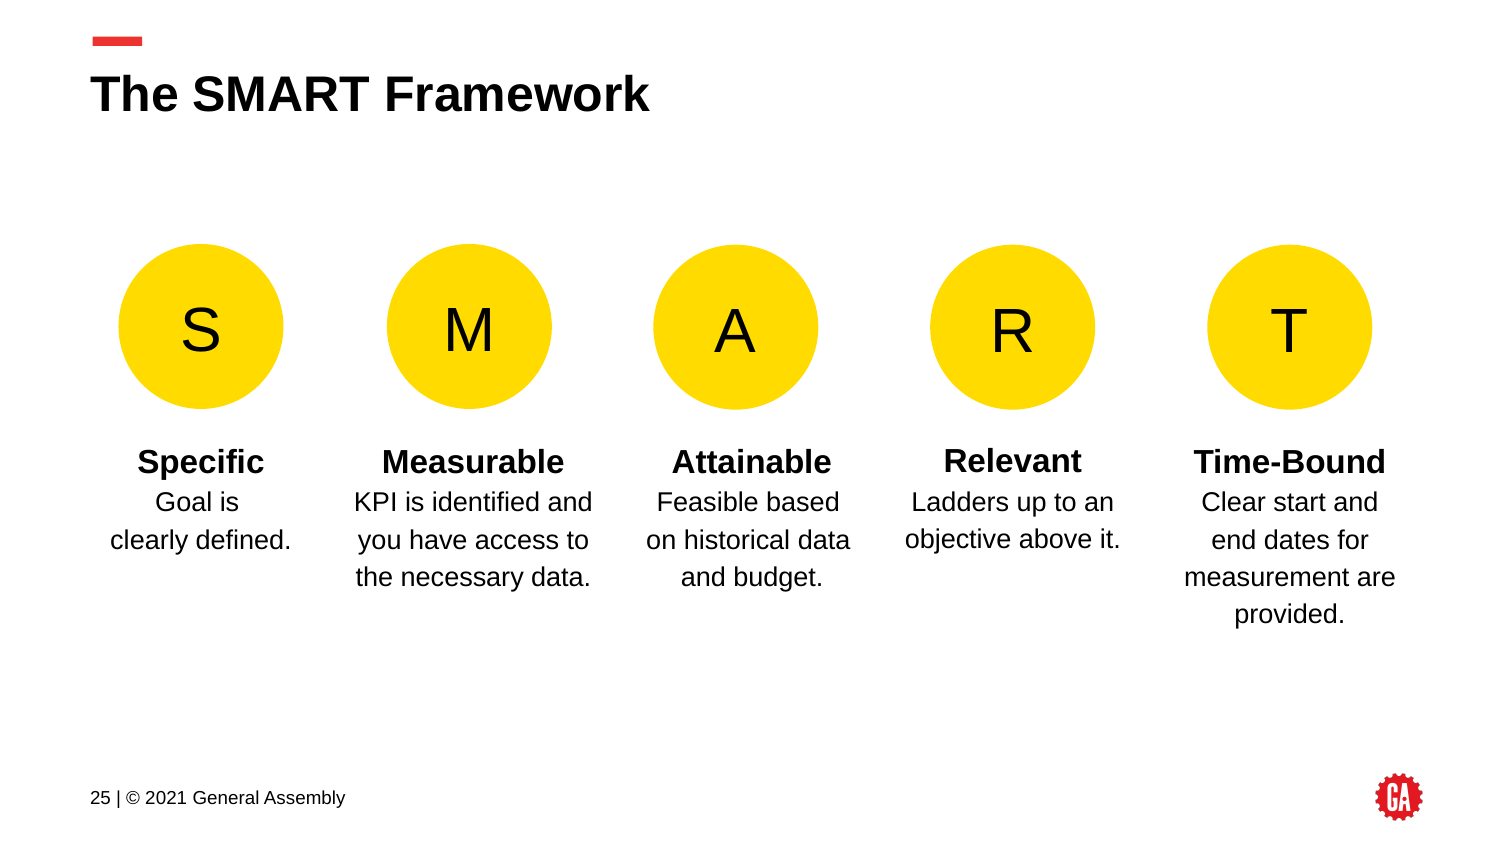

# The SMART Framework

M
S
A
R
T
Relevant
Ladders up to an objective above it.
Attainable
Feasible based
on historical data
and budget.
Time-Bound
Clear start and end dates for measurement are provided.
Specific
Goal is
clearly defined.
Measurable
KPI is identified and you have access to the necessary data.
25 | © 2021 General Assembly